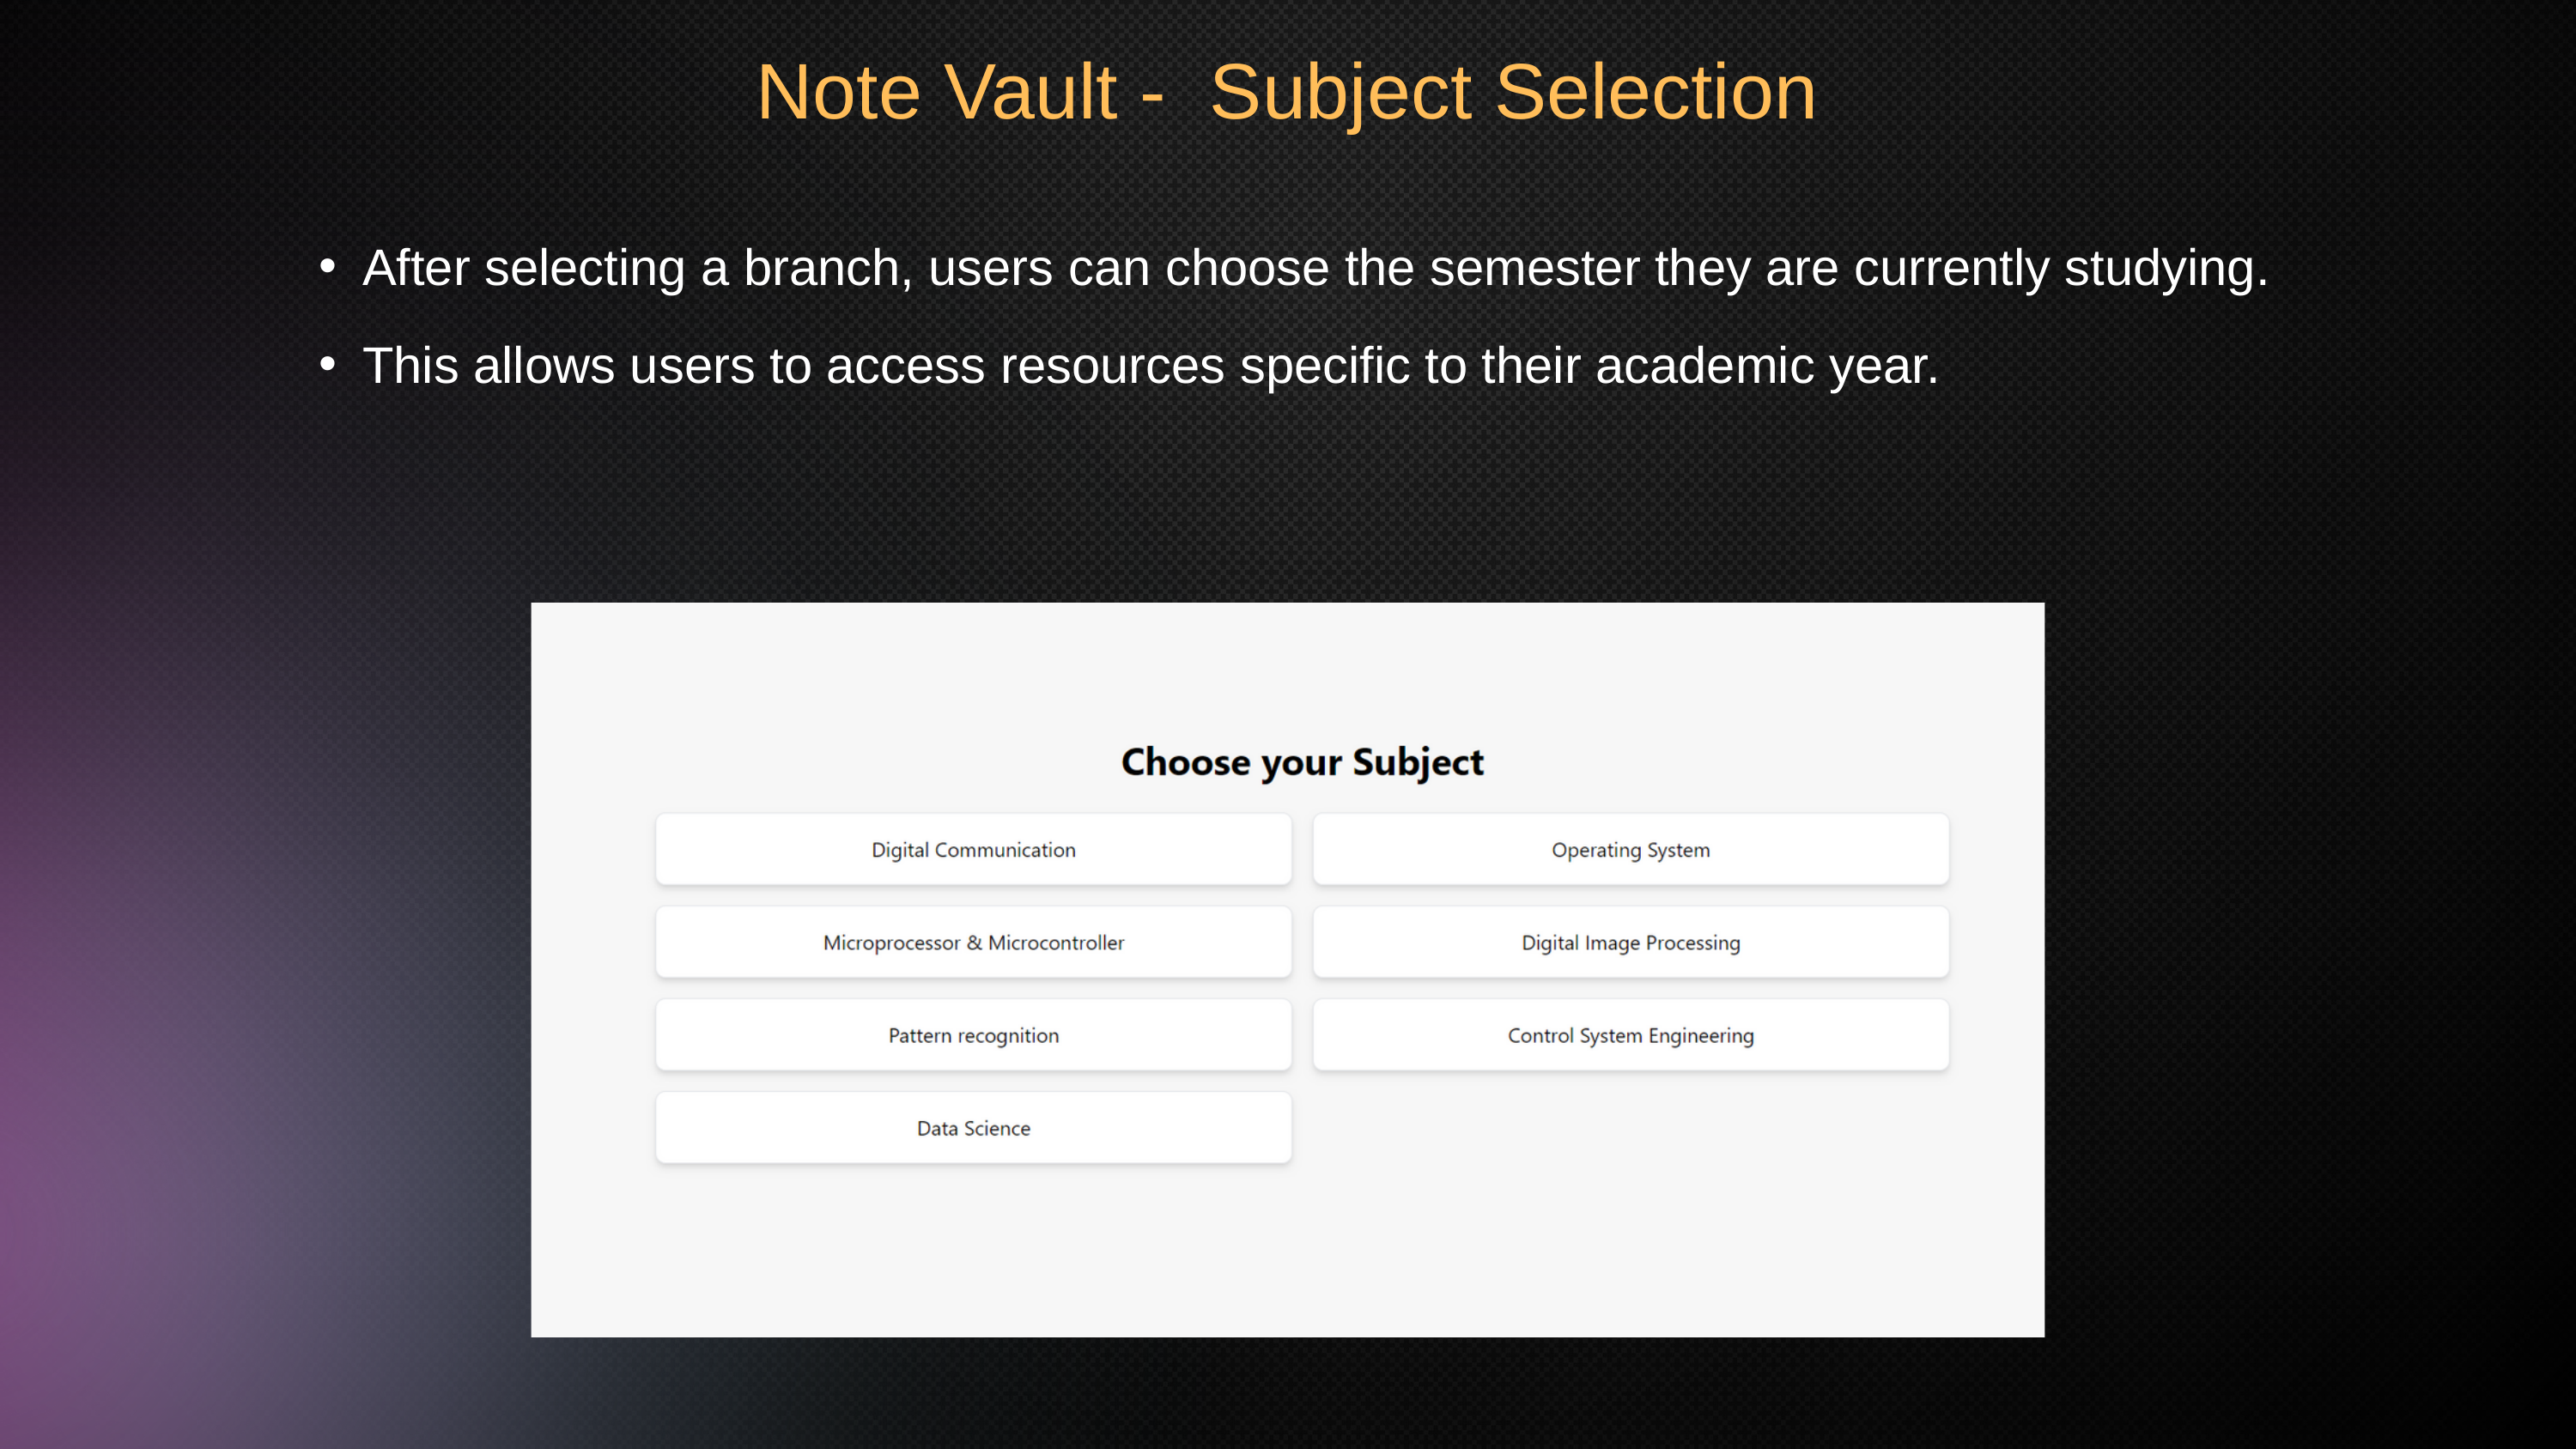

Note Vault -  Subject Selection
After selecting a branch, users can choose the semester they are currently studying.
This allows users to access resources specific to their academic year.